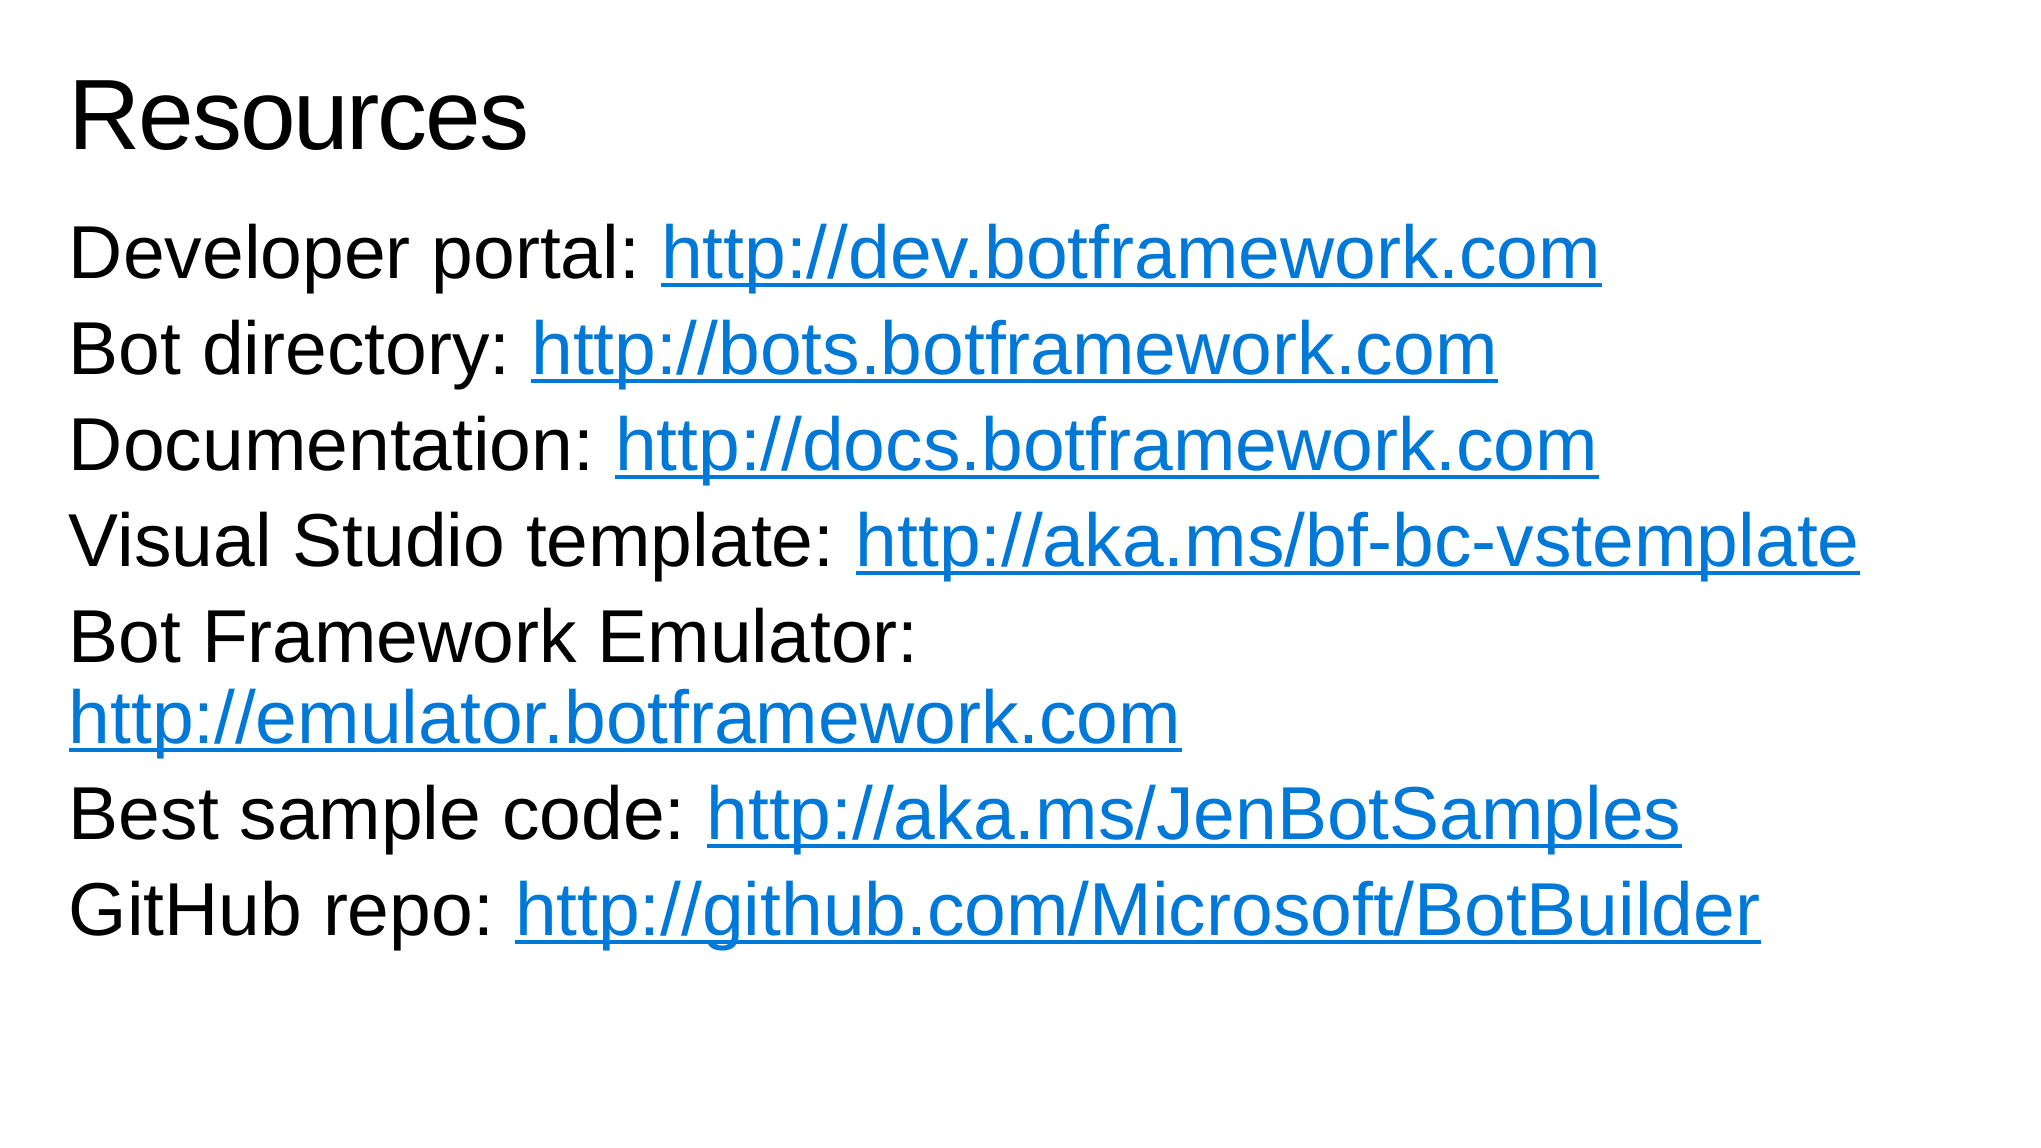

# Resources
Developer portal: http://dev.botframework.com
Bot directory: http://bots.botframework.com
Documentation: http://docs.botframework.com
Visual Studio template: http://aka.ms/bf-bc-vstemplate
Bot Framework Emulator: http://emulator.botframework.com
Best sample code: http://aka.ms/JenBotSamples
GitHub repo: http://github.com/Microsoft/BotBuilder